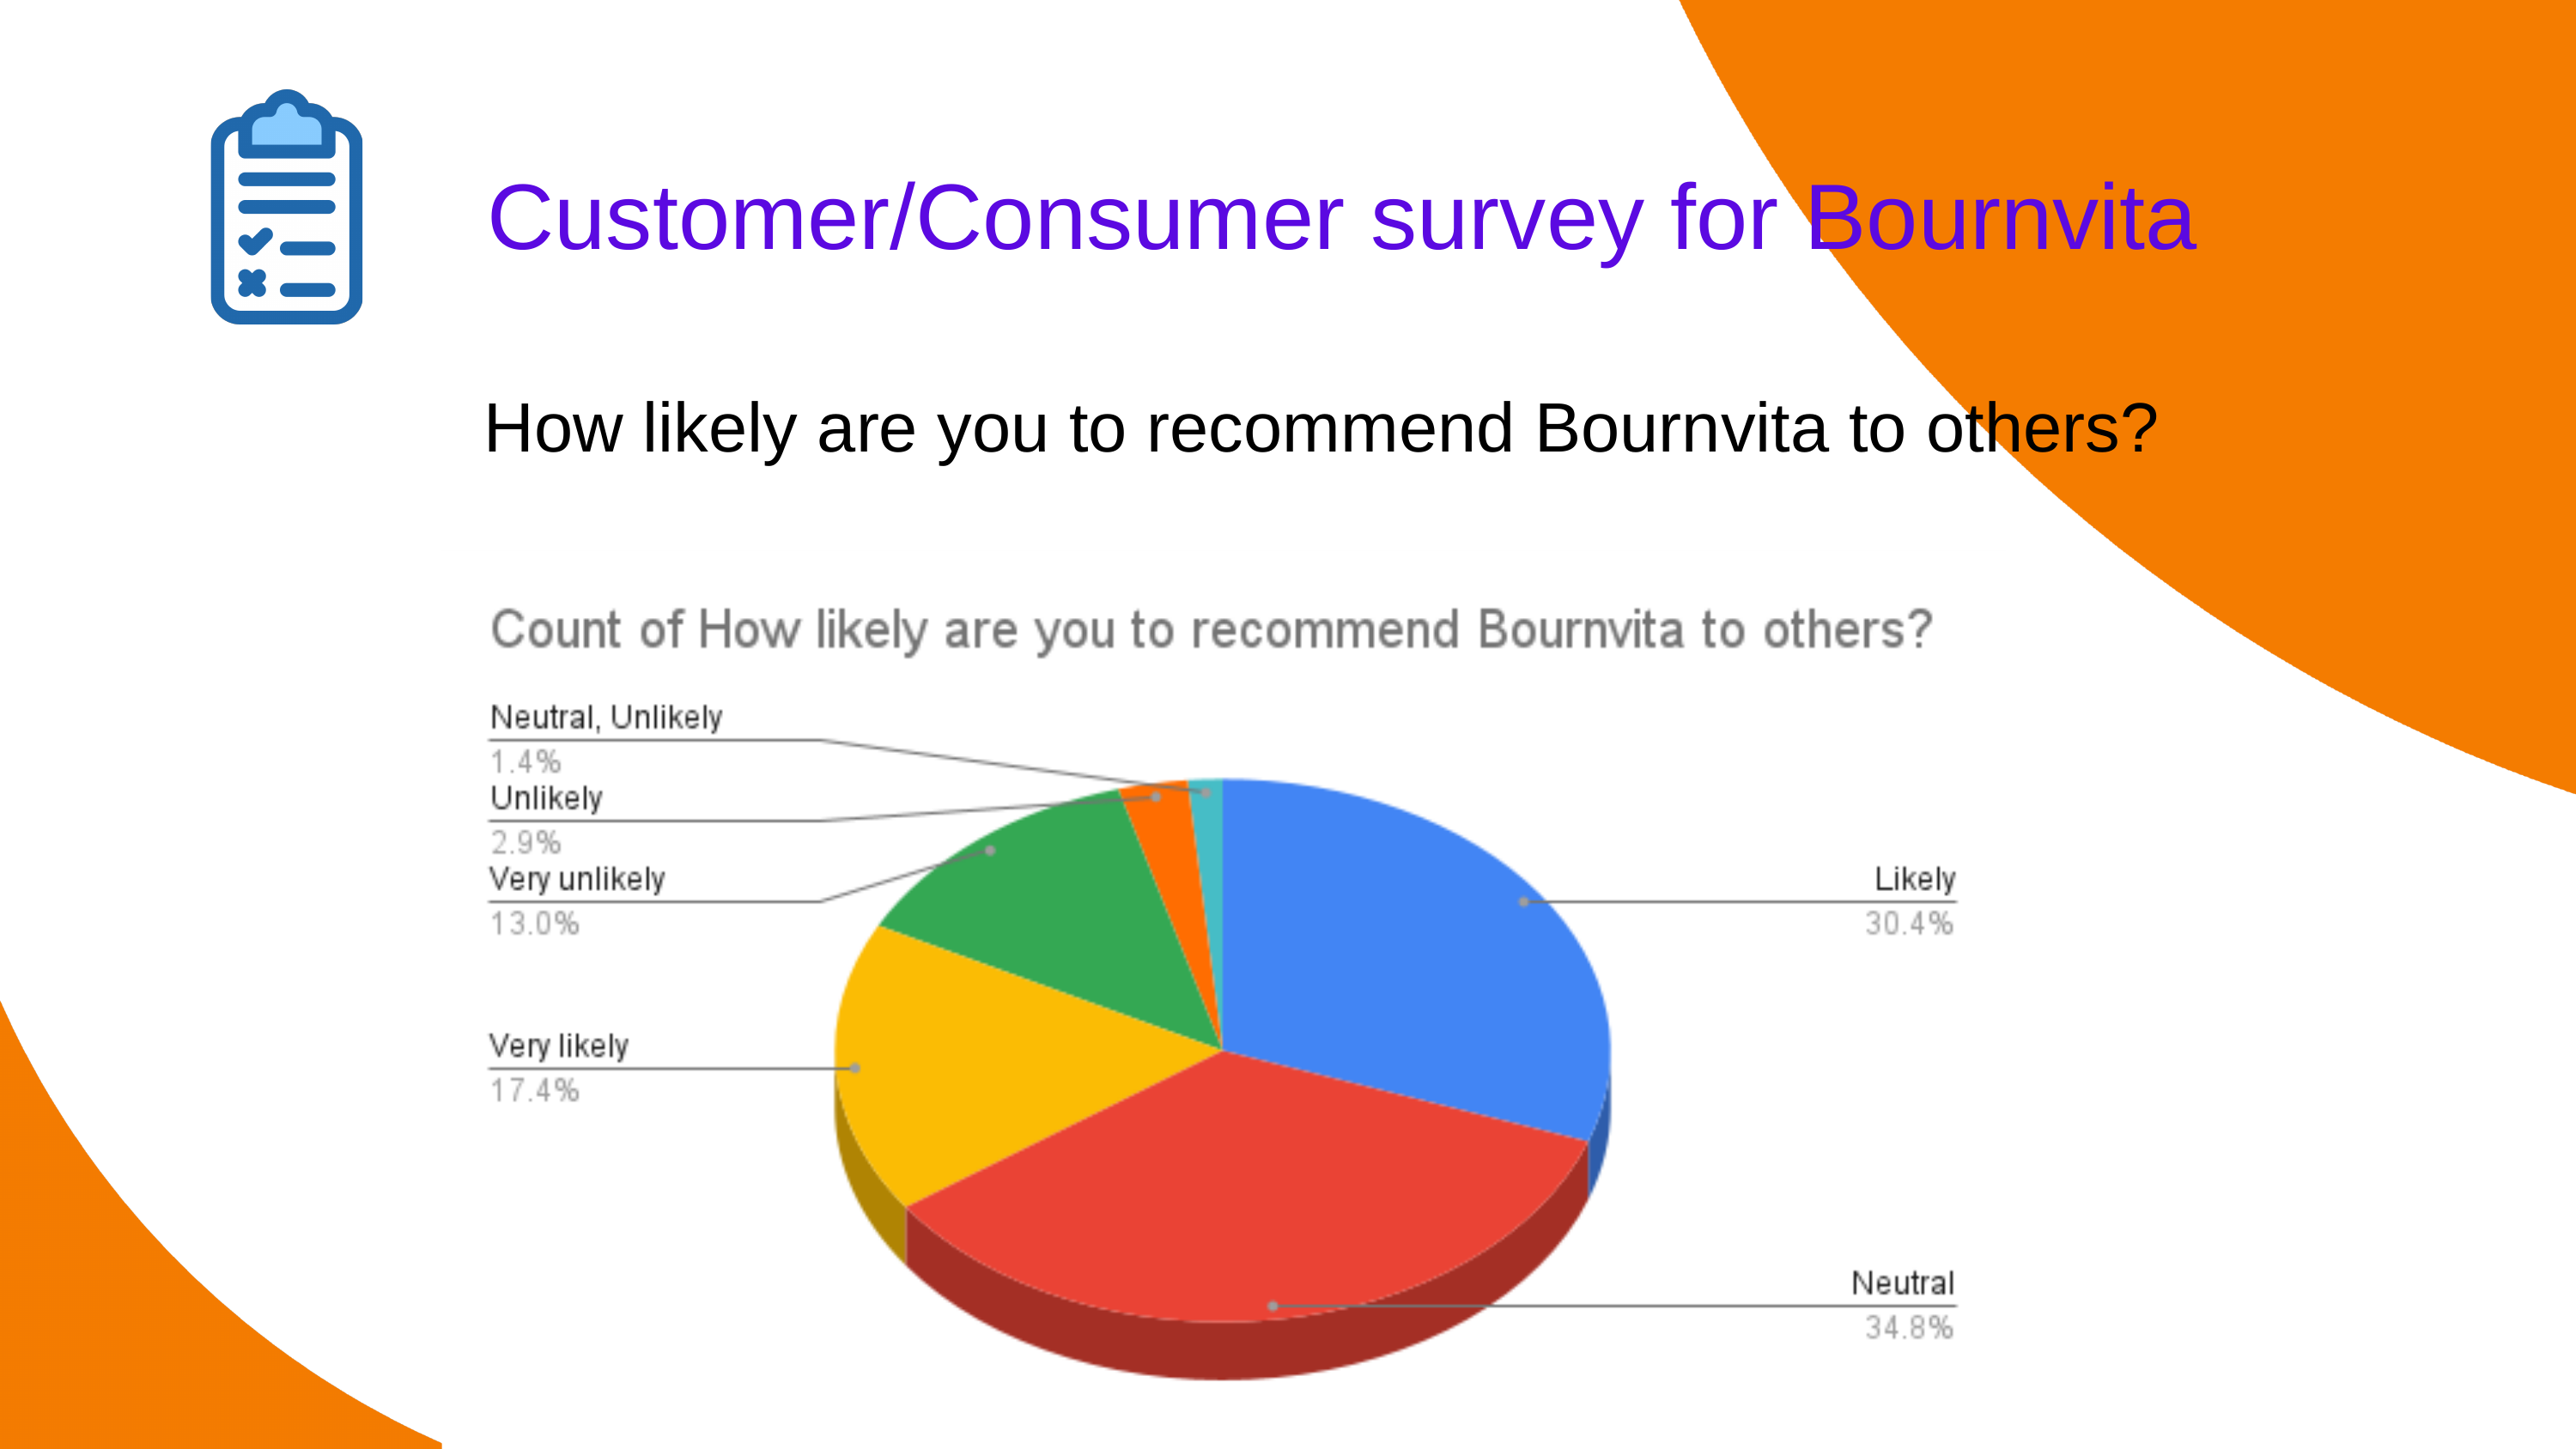

Customer/Consumer survey for Bournvita
 How likely are you to recommend Bournvita to others?